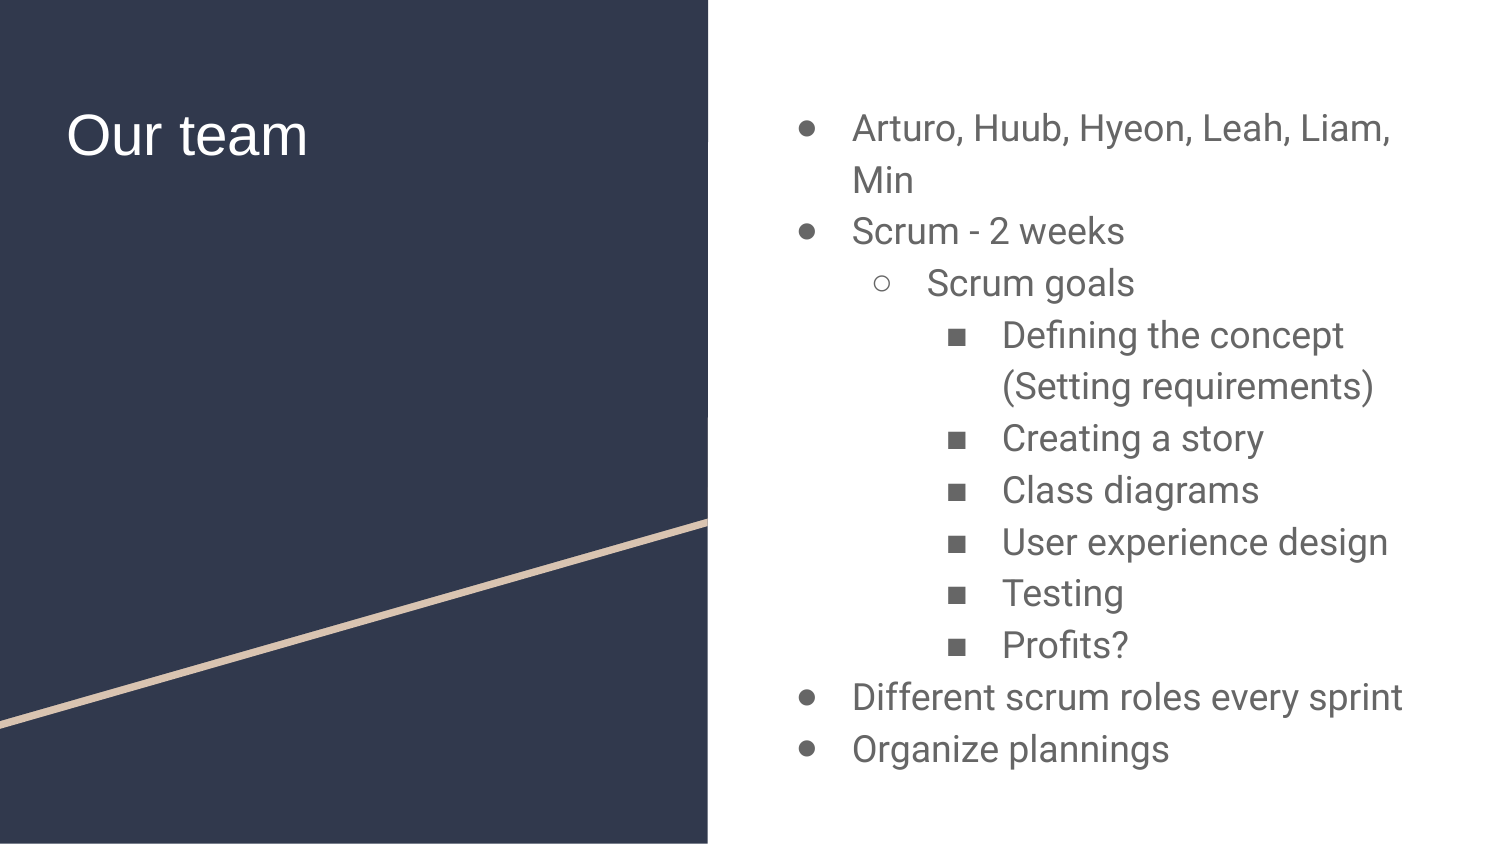

# Our team
Arturo, Huub, Hyeon, Leah, Liam, Min
Scrum - 2 weeks
Scrum goals
Defining the concept
(Setting requirements)
Creating a story
Class diagrams
User experience design
Testing
Profits?
Different scrum roles every sprint
Organize plannings